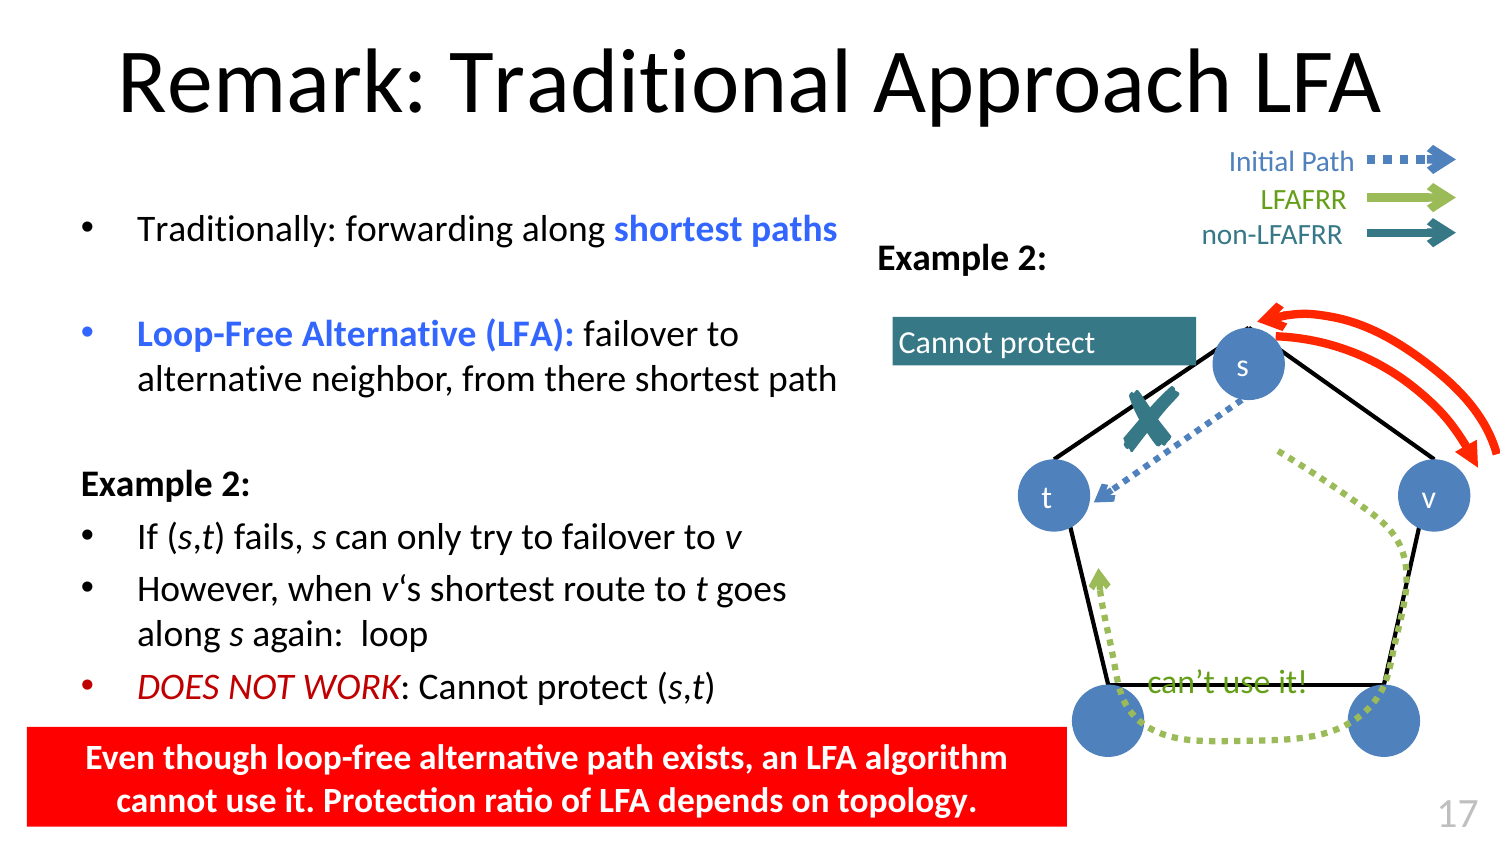

# Remark: Traditional Approach LFA
Initial Path

LFAFRR

non-LFAFRR

Traditionally: forwarding along shortest paths

Loop-Free Alternative (LFA): failover to alternative neighbor, from there shortest path

Example 2:
If (s,t) fails, s can only try to failover to v
However, when v‘s shortest route to t goes along s again:  loop
DOES NOT WORK: Cannot protect (s,t)

Example 2:
Cannot protect
 s

 t
 v

can’t use it!
Even though loop-free alternative path exists, an LFA algorithm cannot use it. Protection ratio of LFA depends on topology.
17